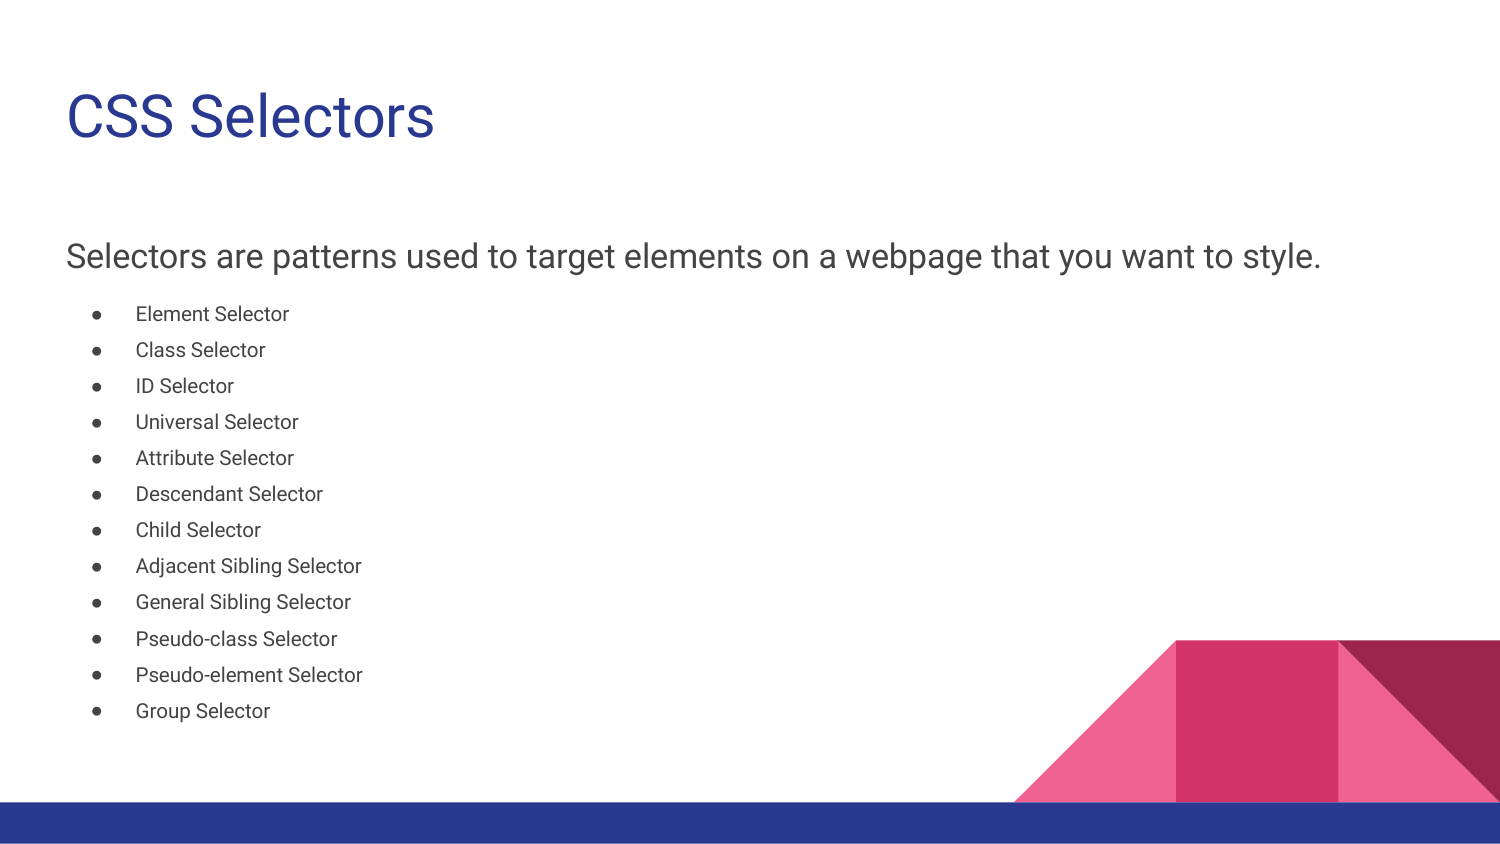

# CSS Selectors
Selectors are patterns used to target elements on a webpage that you want to style.
Element Selector
Class Selector
ID Selector
Universal Selector
Attribute Selector
Descendant Selector
Child Selector
Adjacent Sibling Selector
General Sibling Selector
Pseudo-class Selector
Pseudo-element Selector
Group Selector